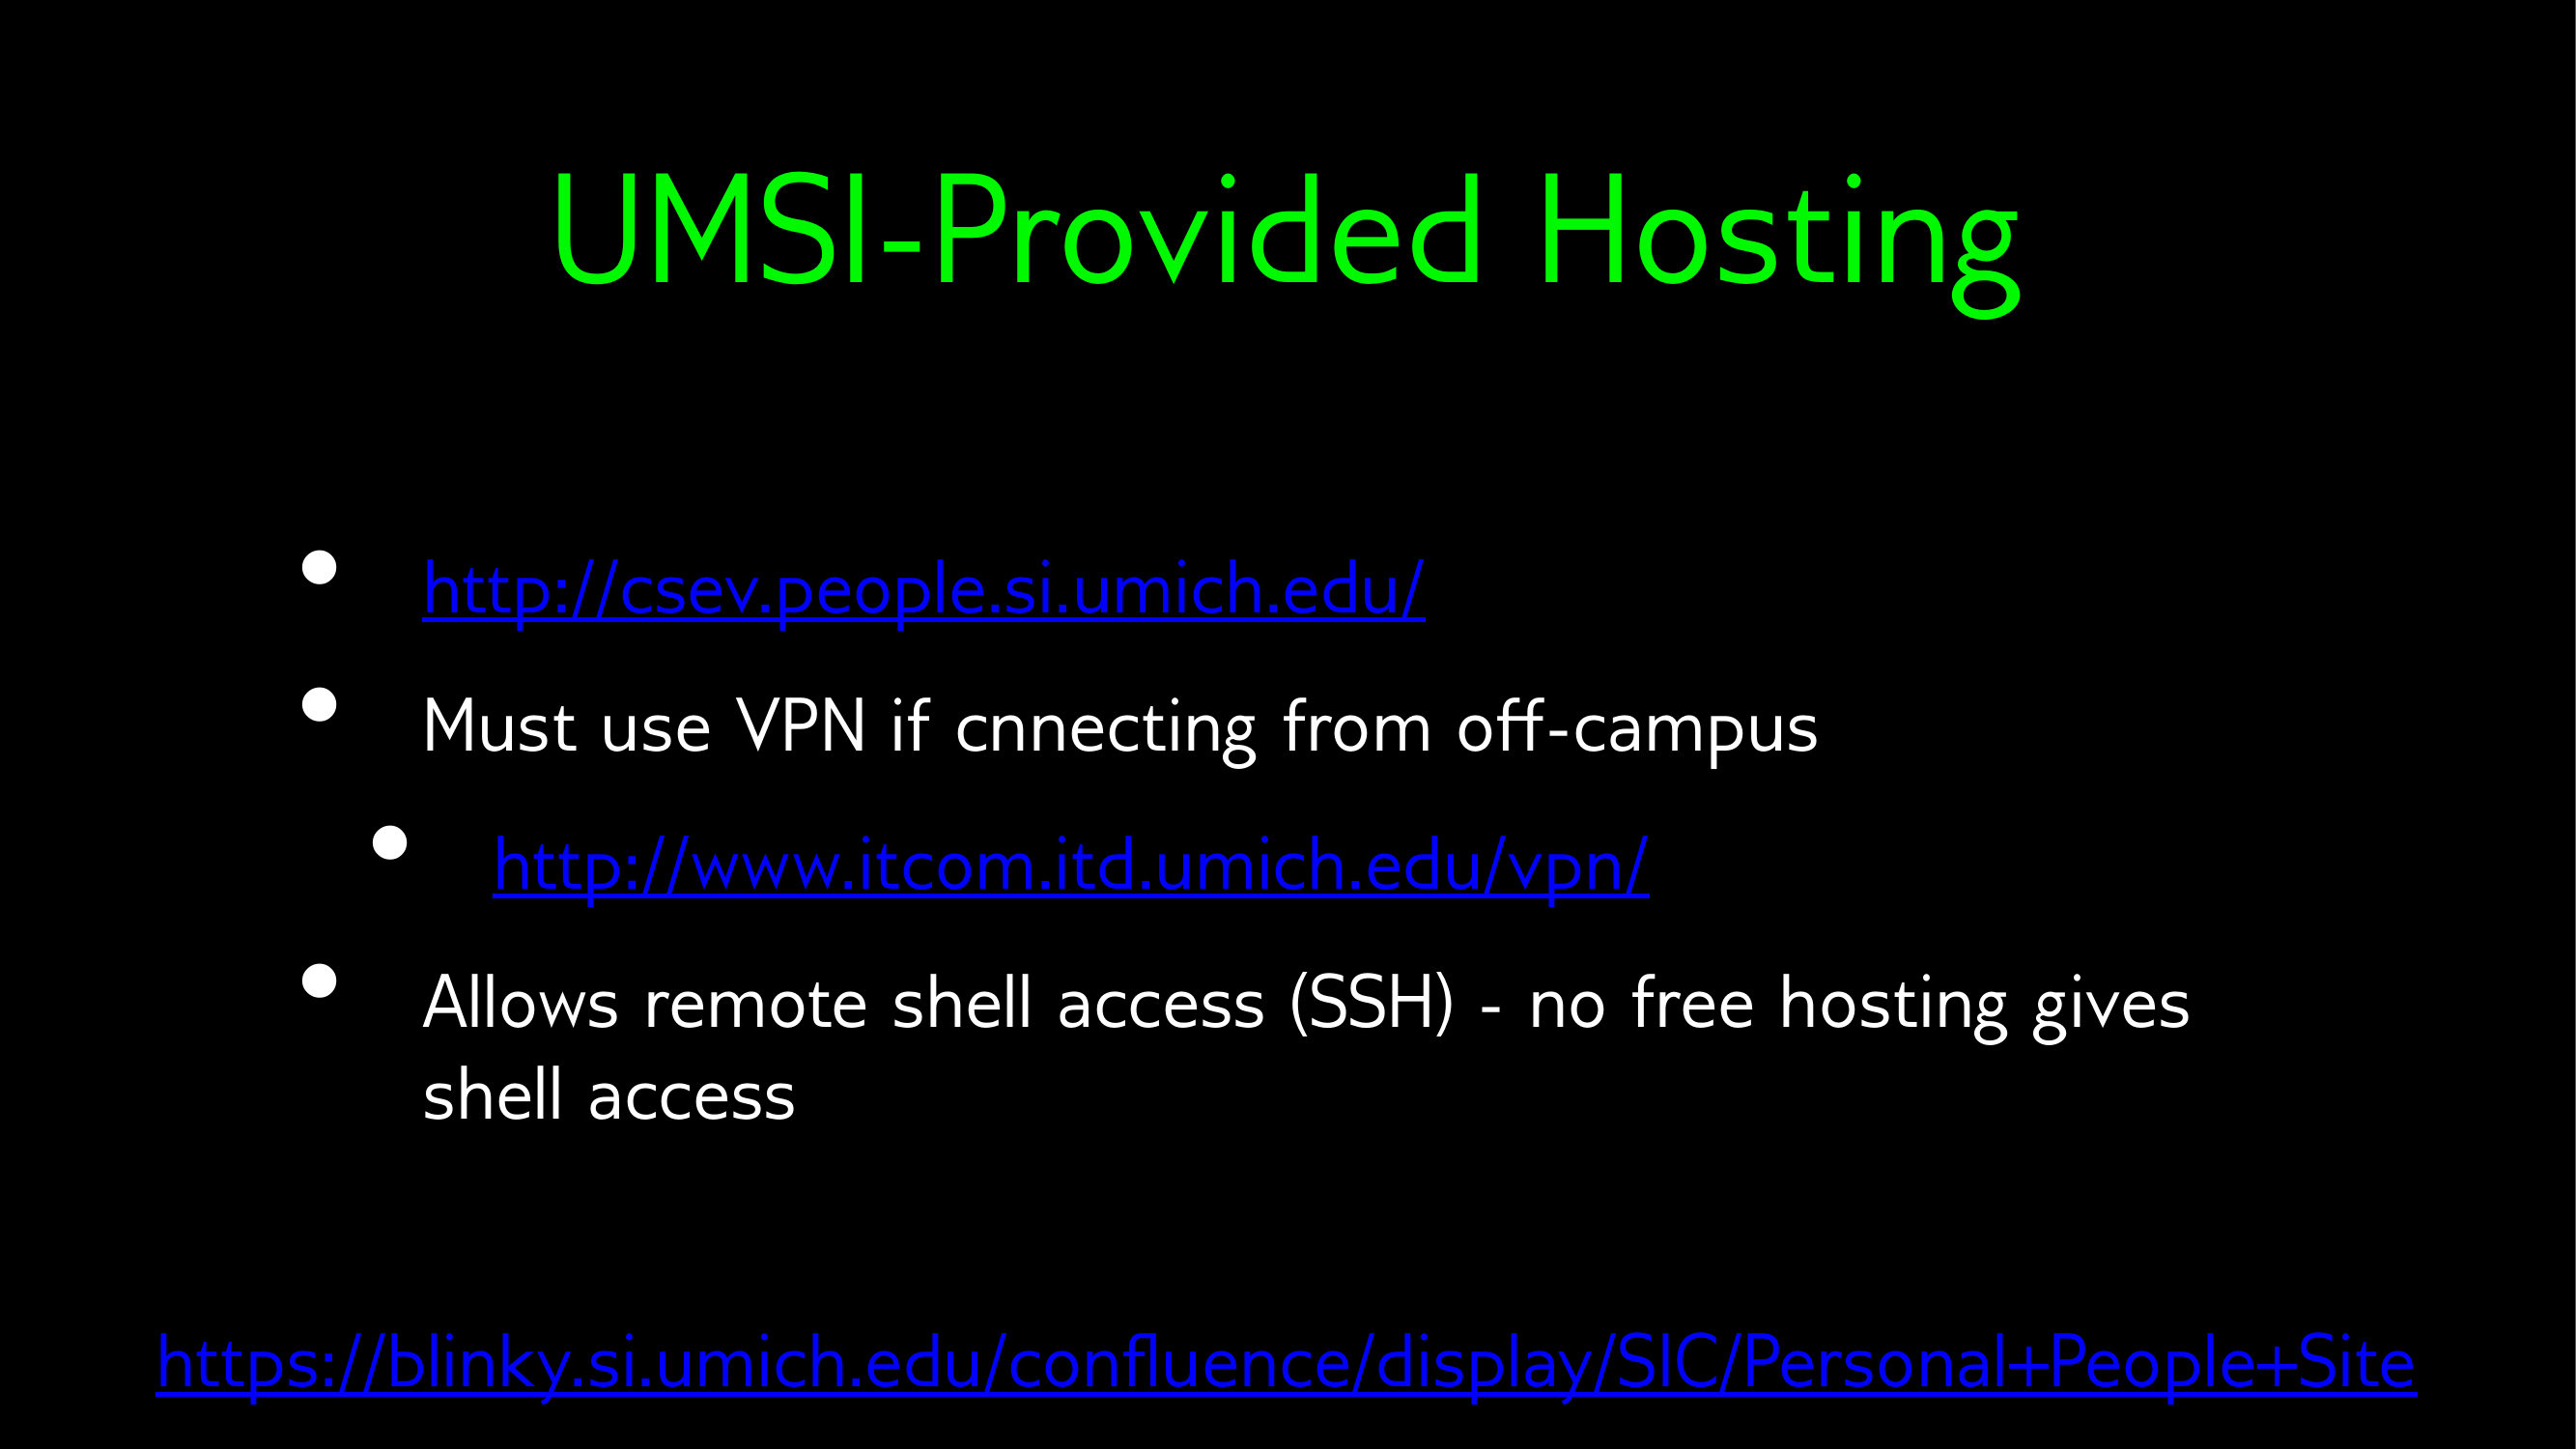

# UMSI-Provided Hosting
http://csev.people.si.umich.edu/
Must use VPN if cnnecting from off-campus
http://www.itcom.itd.umich.edu/vpn/
Allows remote shell access (SSH) - no free hosting gives shell access
https://blinky.si.umich.edu/confluence/display/SIC/Personal+People+Site